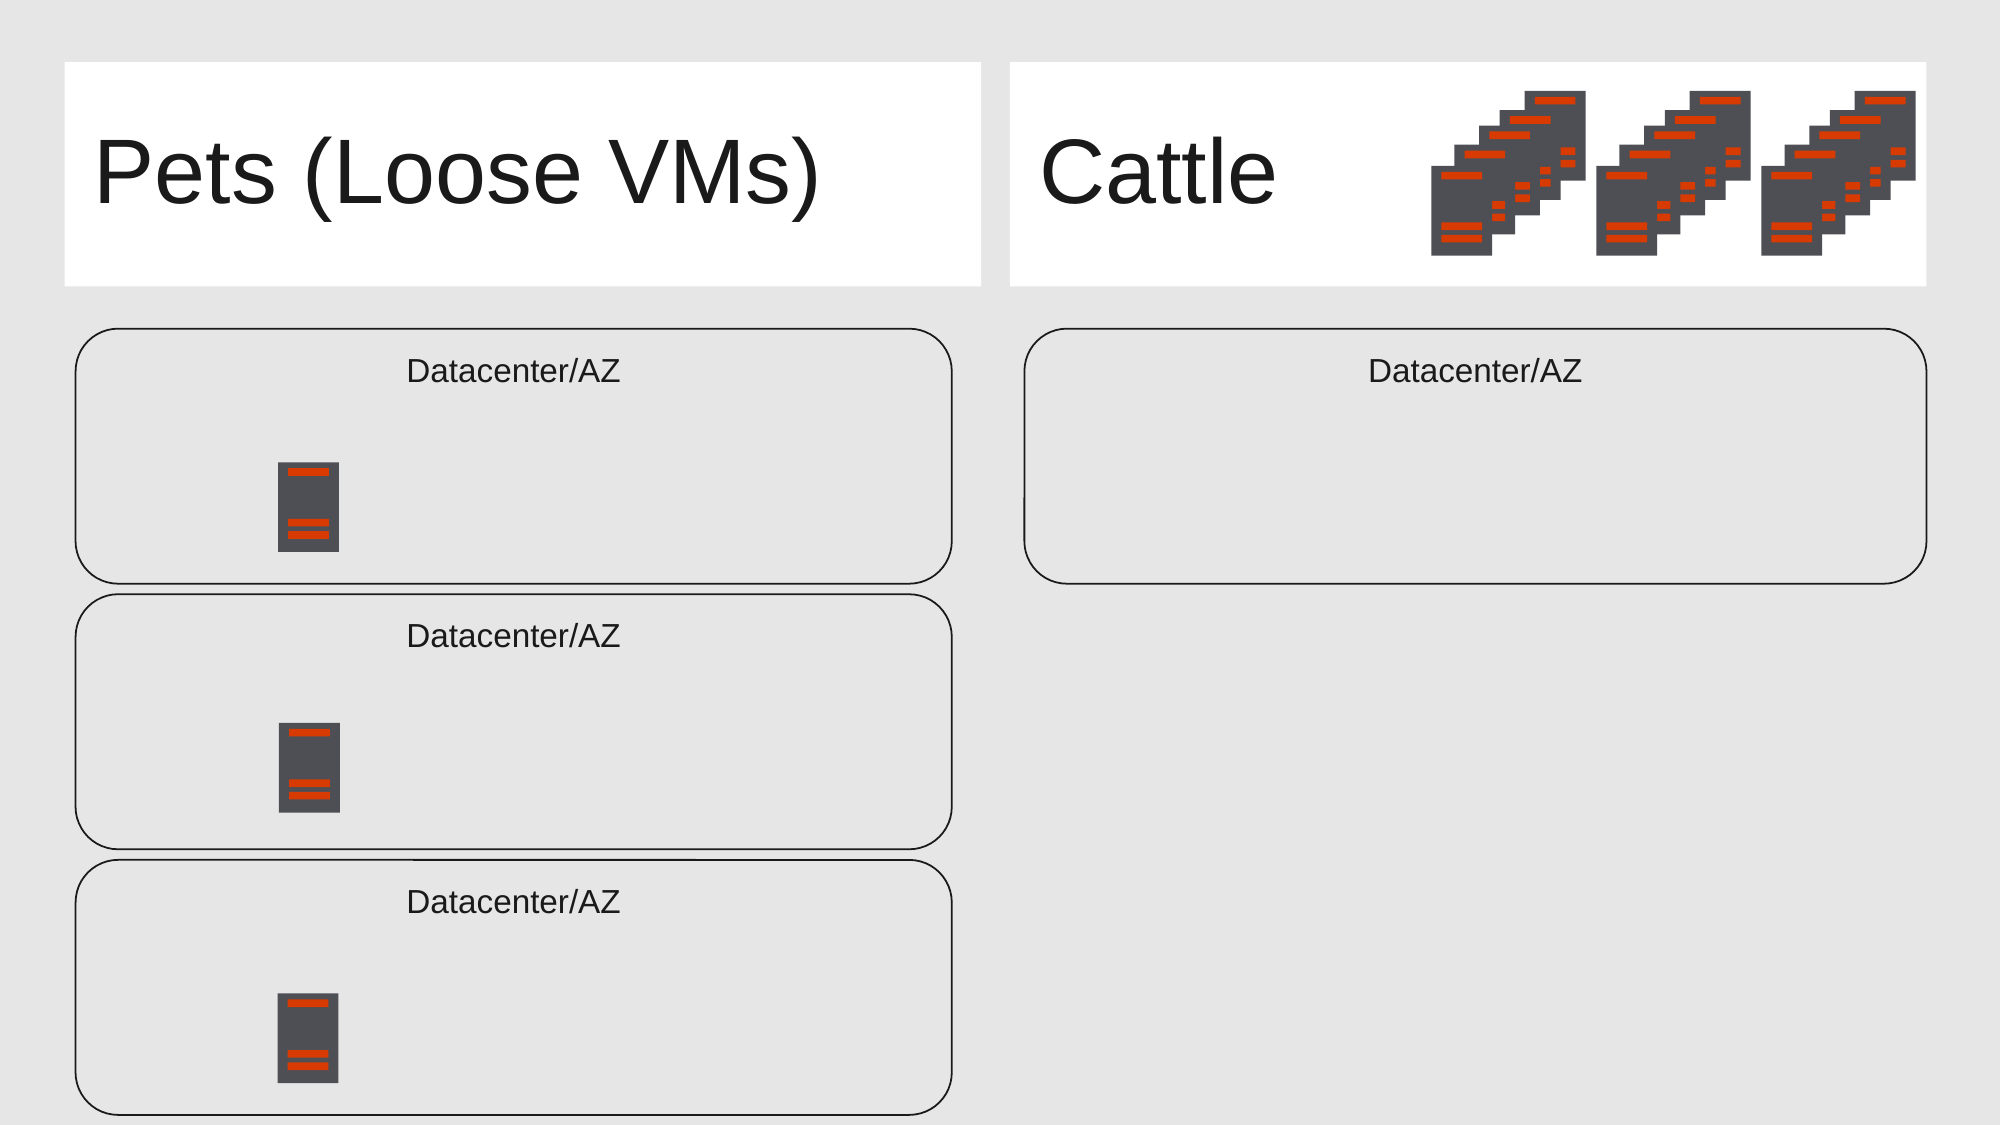

Pets (Loose VMs)
Cattle

Datacenter/AZ
Datacenter/AZ

Datacenter/AZ

Datacenter/AZ